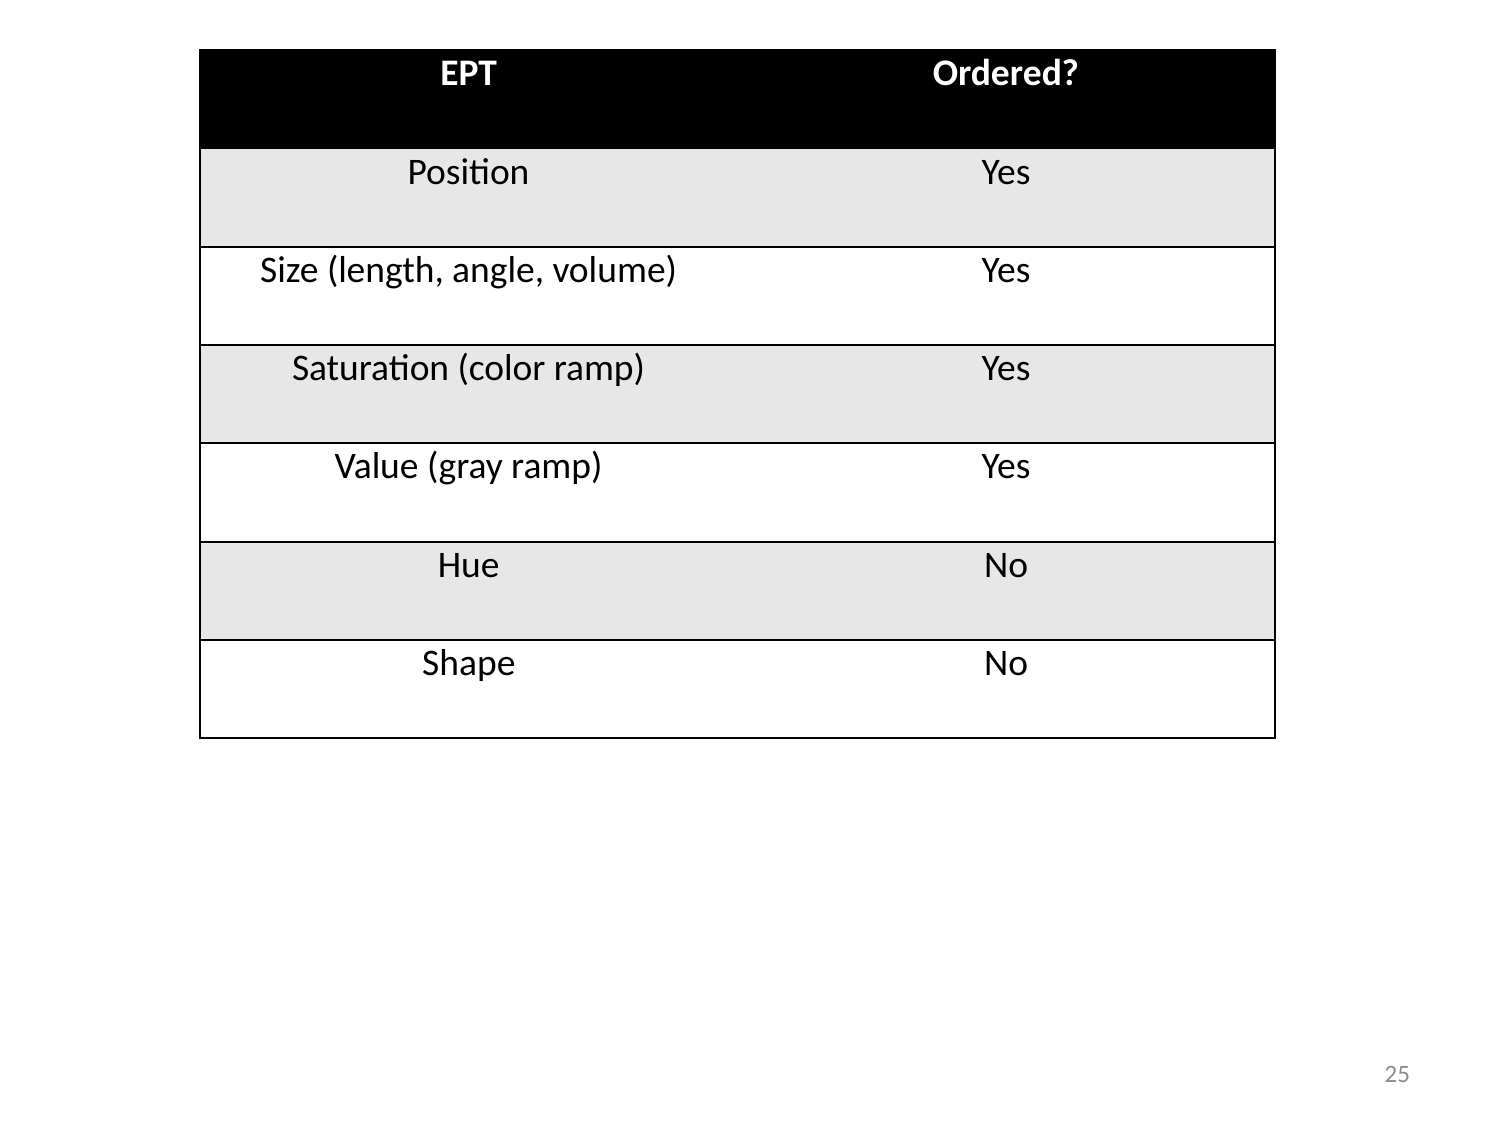

| EPT | Ordered? |
| --- | --- |
| Position | Yes |
| Size (length, angle, volume) | Yes |
| Saturation (color ramp) | Yes |
| Value (gray ramp) | Yes |
| Hue | No |
| Shape | No |
25